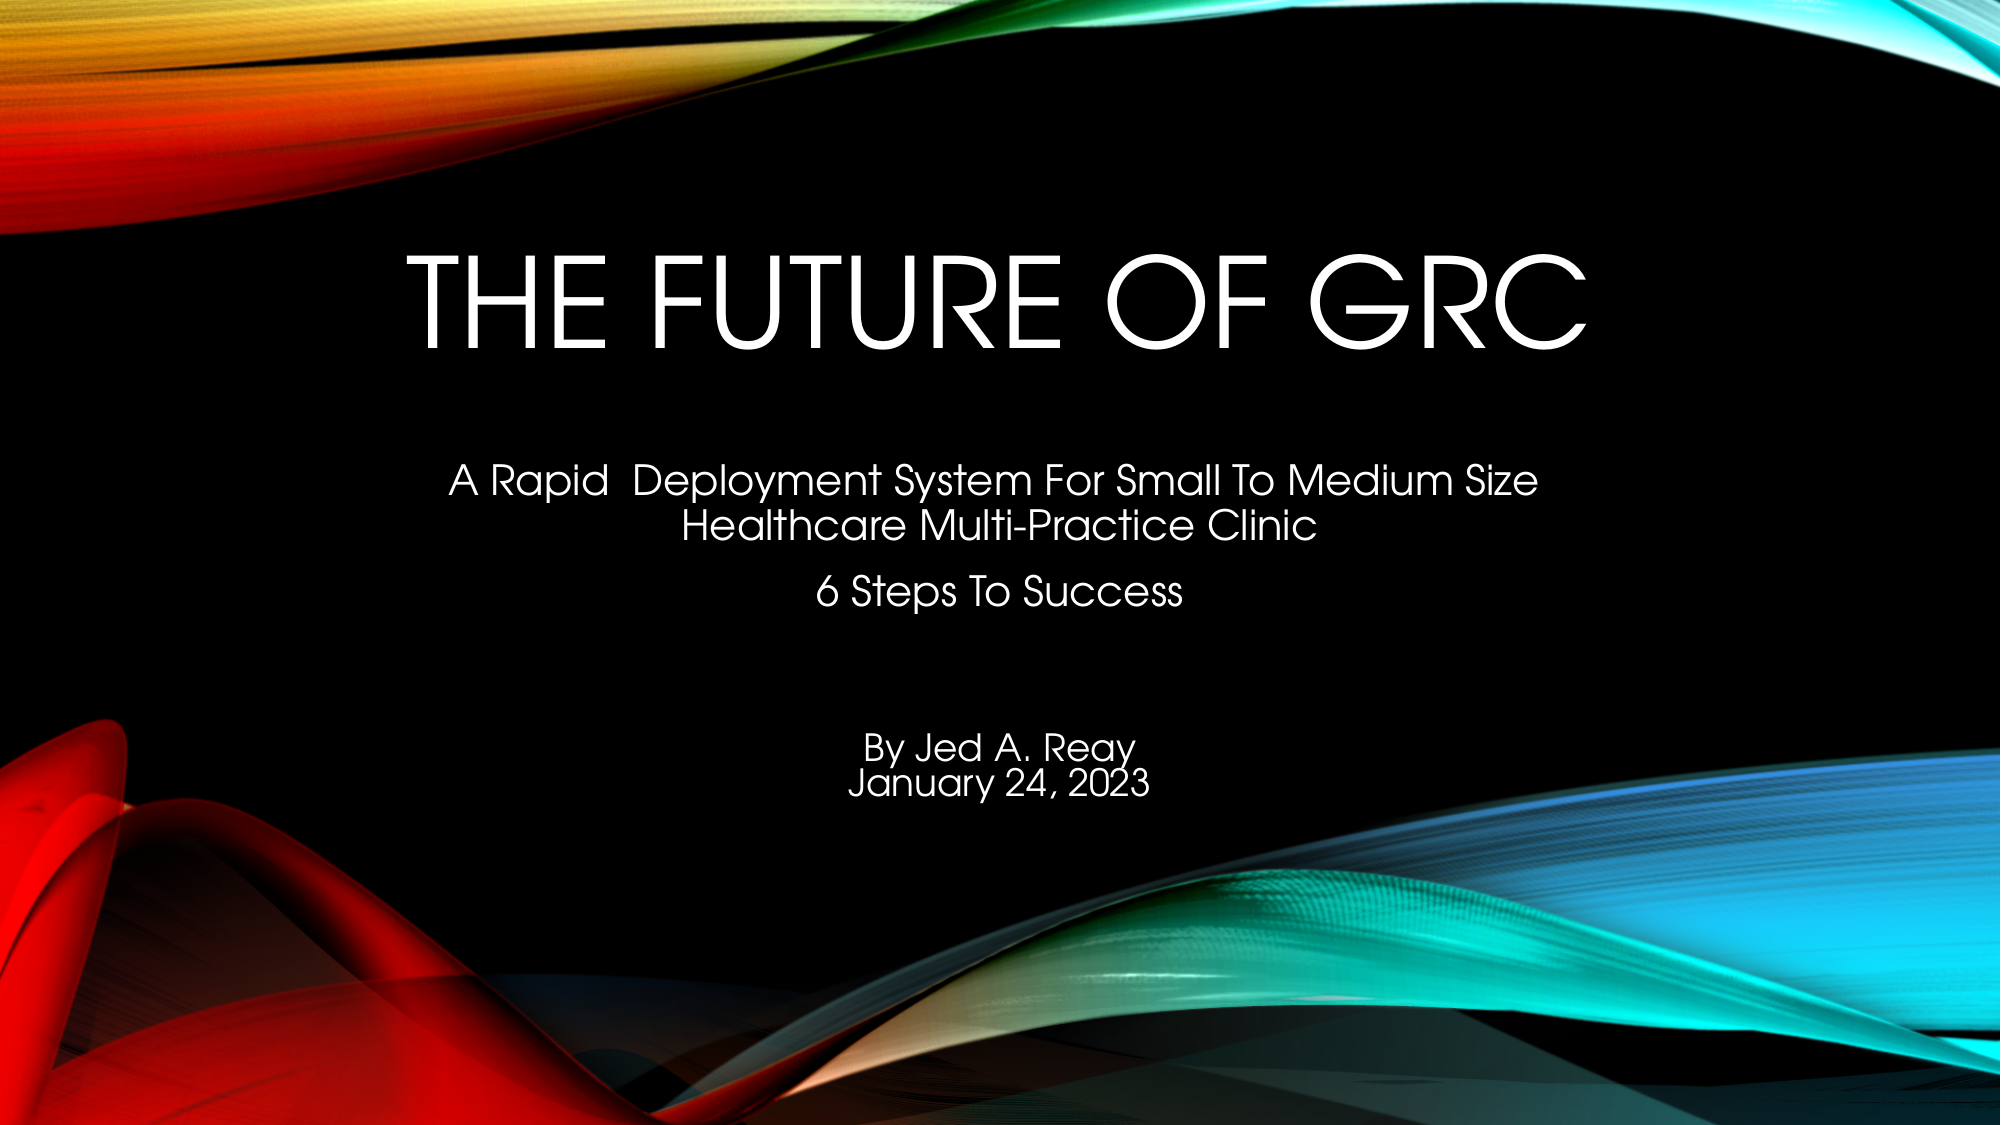

# The Future of GRC
A Rapid  Deployment System For Small To Medium Size  Healthcare Multi-Practice Clinic
6 Steps To Success

| By Jed A. Reay January 24, 2023 |
| --- |